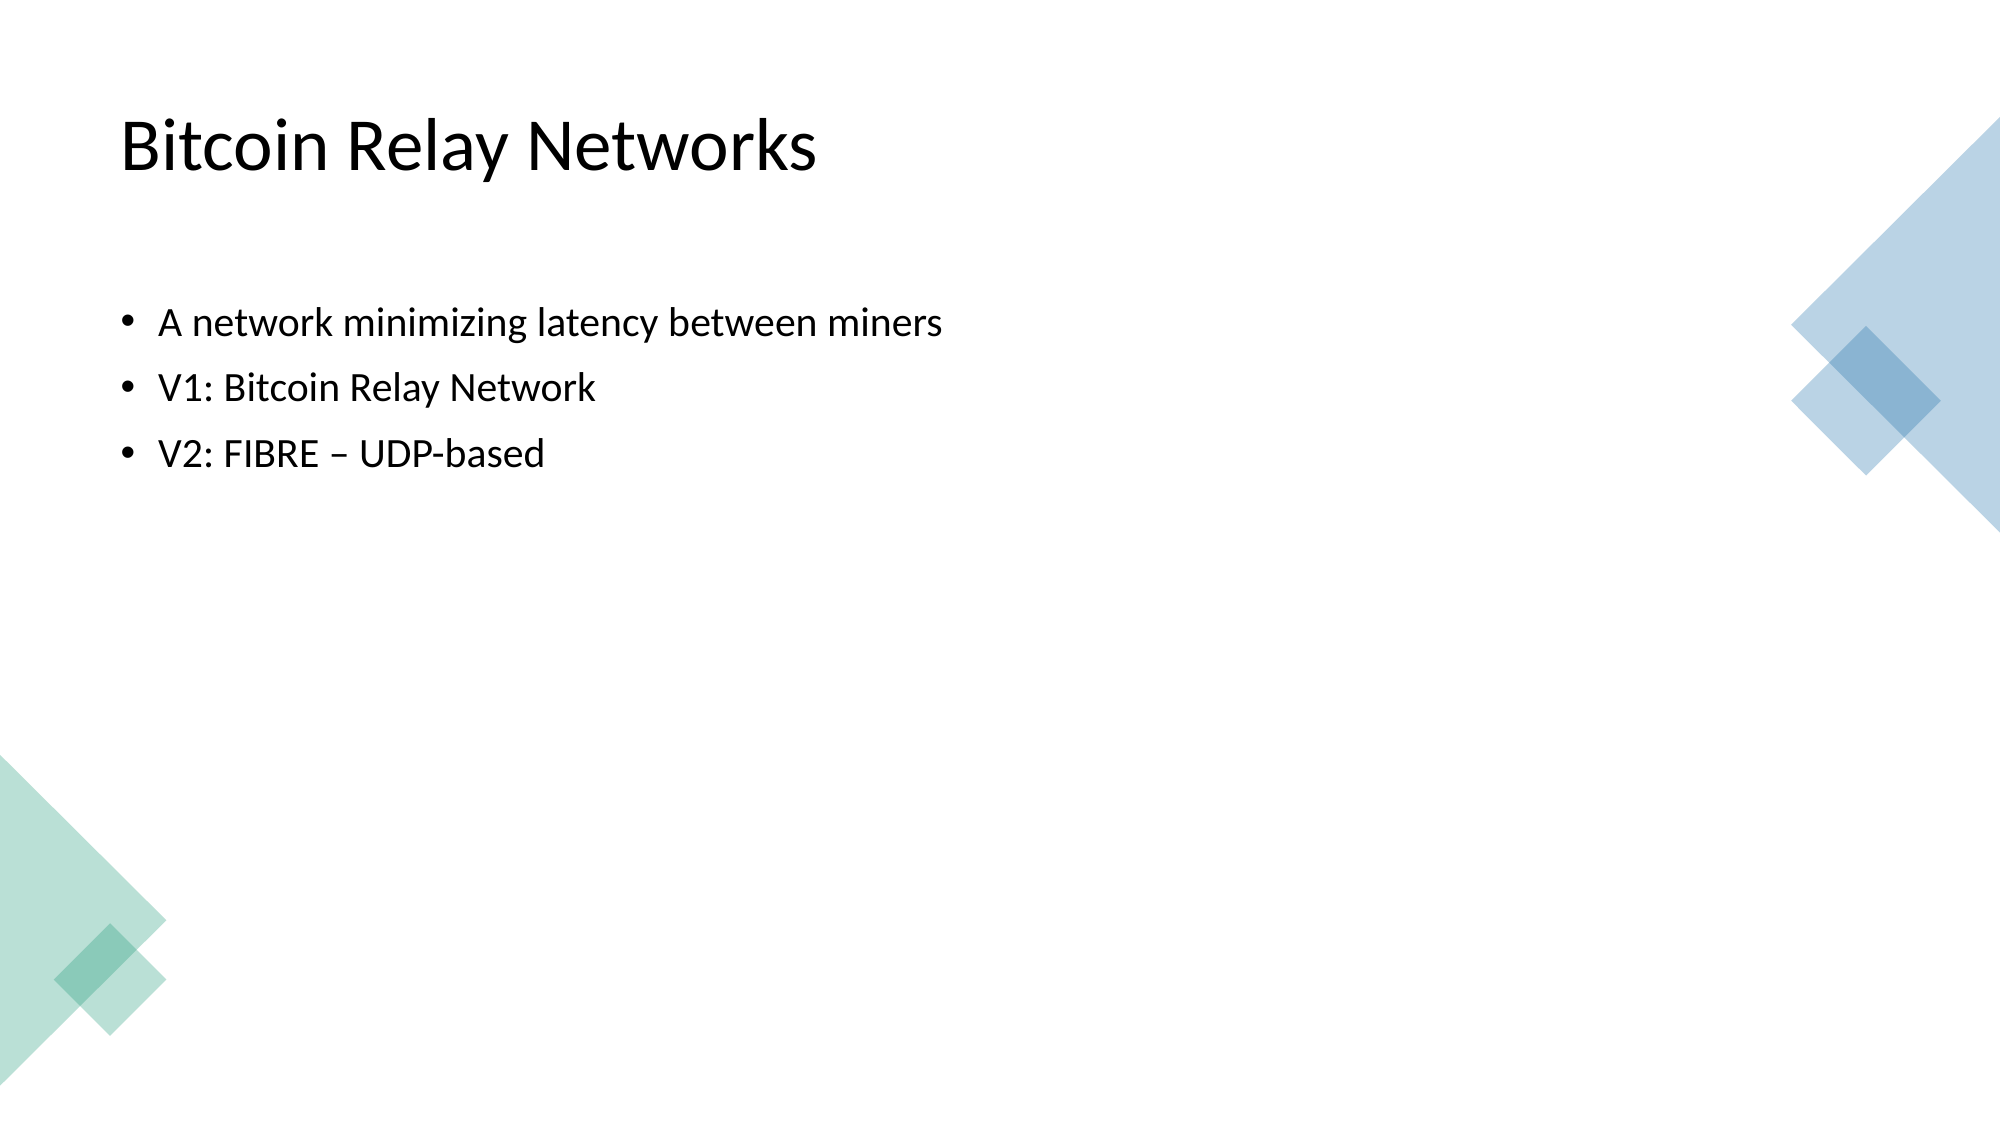

# Bitcoin Relay Networks

A network minimizing latency between miners
V1: Bitcoin Relay Network
V2: FIBRE – UDP-based